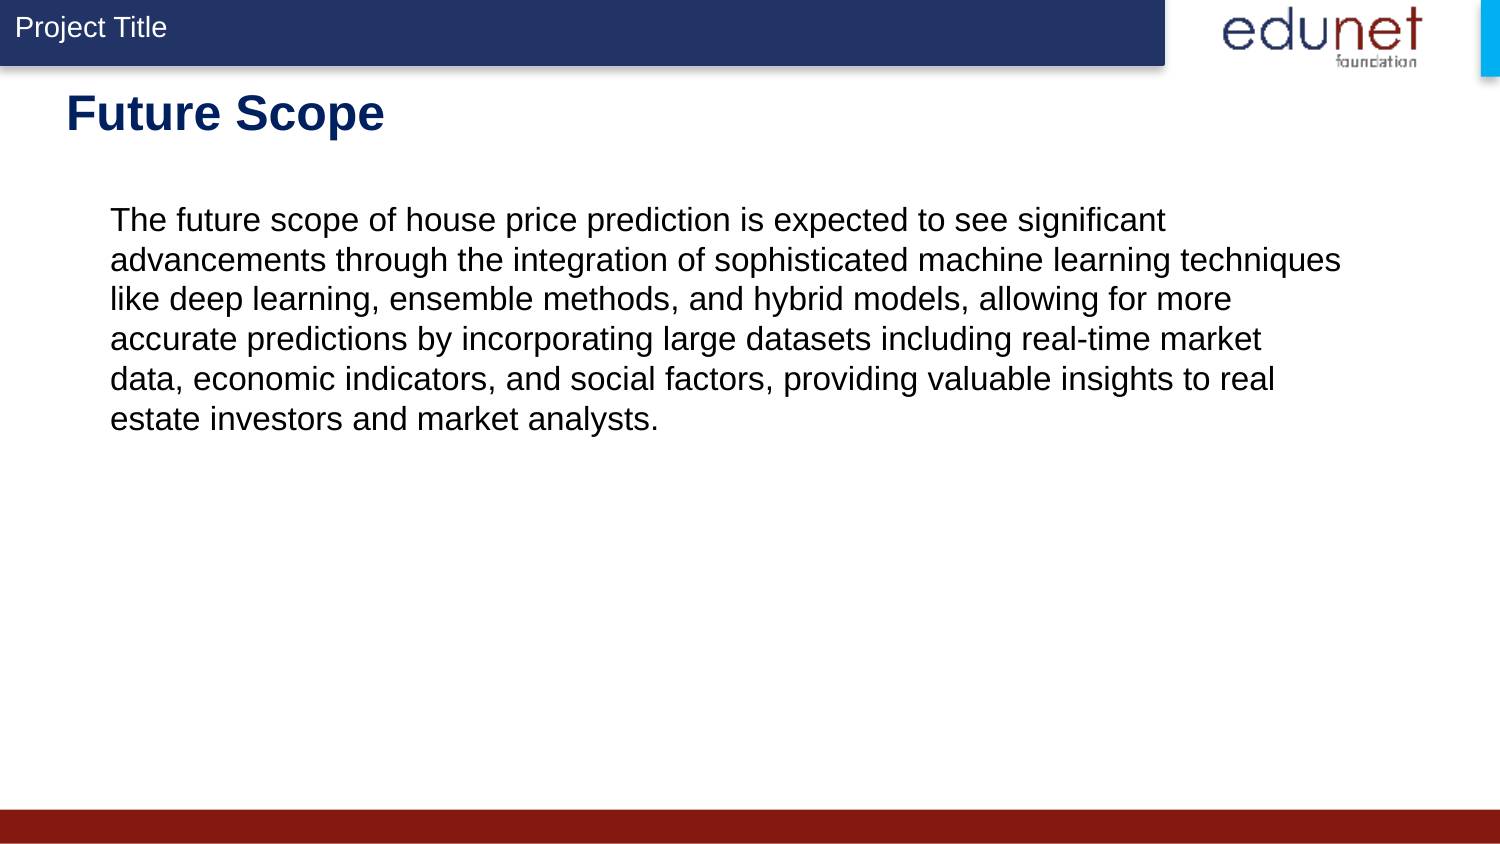

# Future Scope
The future scope of house price prediction is expected to see significant advancements through the integration of sophisticated machine learning techniques like deep learning, ensemble methods, and hybrid models, allowing for more accurate predictions by incorporating large datasets including real-time market data, economic indicators, and social factors, providing valuable insights to real estate investors and market analysts.